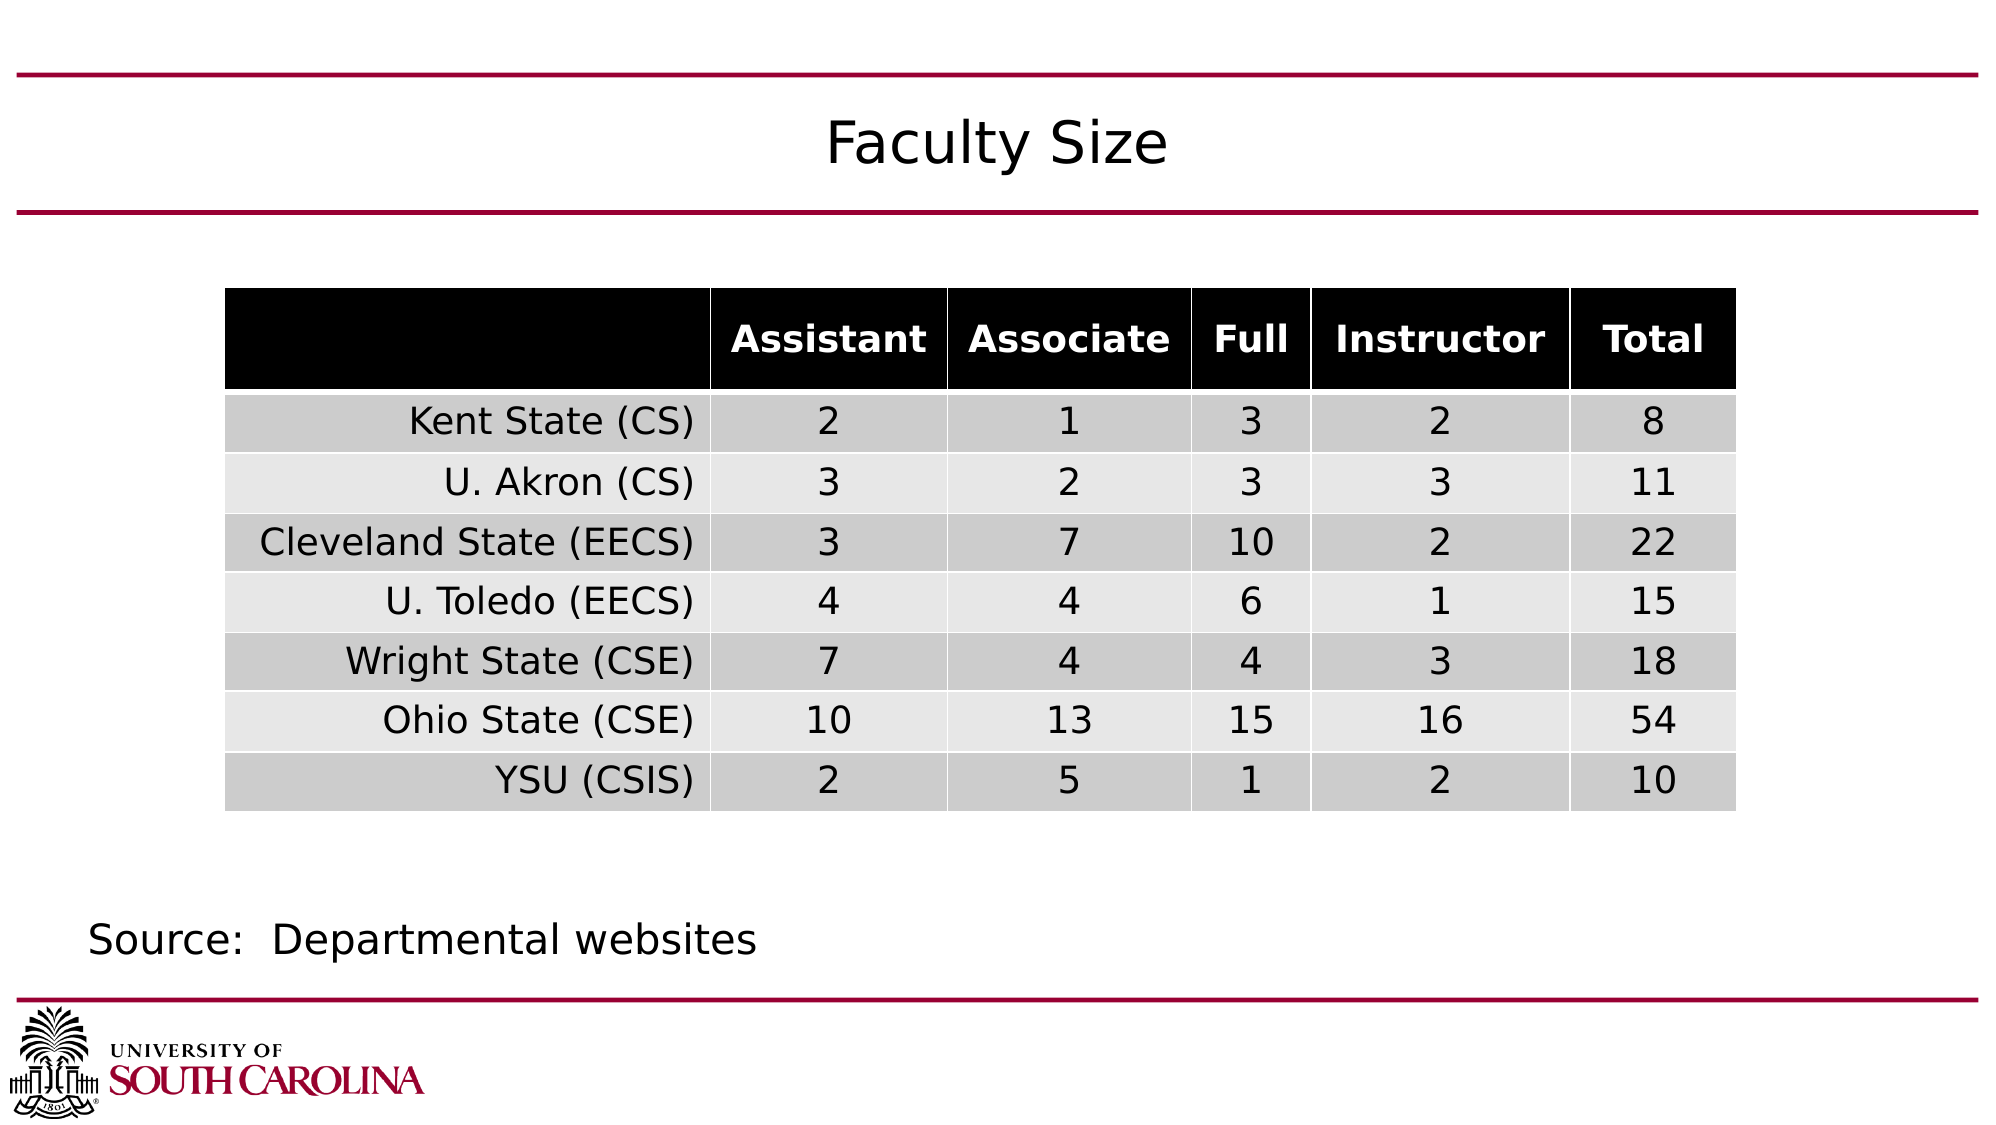

# Faculty Size
|  | Assistant | Associate | Full | Instructor | Total |
| --- | --- | --- | --- | --- | --- |
| Kent State (CS) | 2 | 1 | 3 | 2 | 8 |
| U. Akron (CS) | 3 | 2 | 3 | 3 | 11 |
| Cleveland State (EECS) | 3 | 7 | 10 | 2 | 22 |
| U. Toledo (EECS) | 4 | 4 | 6 | 1 | 15 |
| Wright State (CSE) | 7 | 4 | 4 | 3 | 18 |
| Ohio State (CSE) | 10 | 13 | 15 | 16 | 54 |
| YSU (CSIS) | 2 | 5 | 1 | 2 | 10 |
Source:  Departmental websites